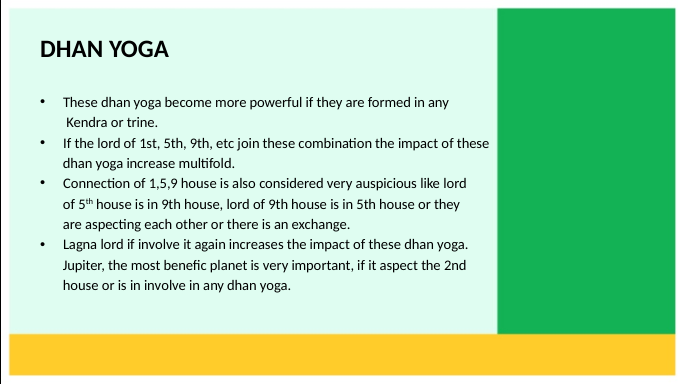

# DHAN YOGA
These dhan yoga become more powerful if they are formed in any
 	 Kendra or trine.
If the lord of 1st, 5th, 9th, etc join these combination the impact of these
       dhan yoga increase multifold.
Connection of 1,5,9 house is also considered very auspicious like lord
       of 5th house is in 9th house, lord of 9th house is in 5th house or they
       are aspecting each other or there is an exchange.
Lagna lord if involve it again increases the impact of these dhan yoga.
       Jupiter, the most benefic planet is very important, if it aspect the 2nd
       house or is in involve in any dhan yoga.